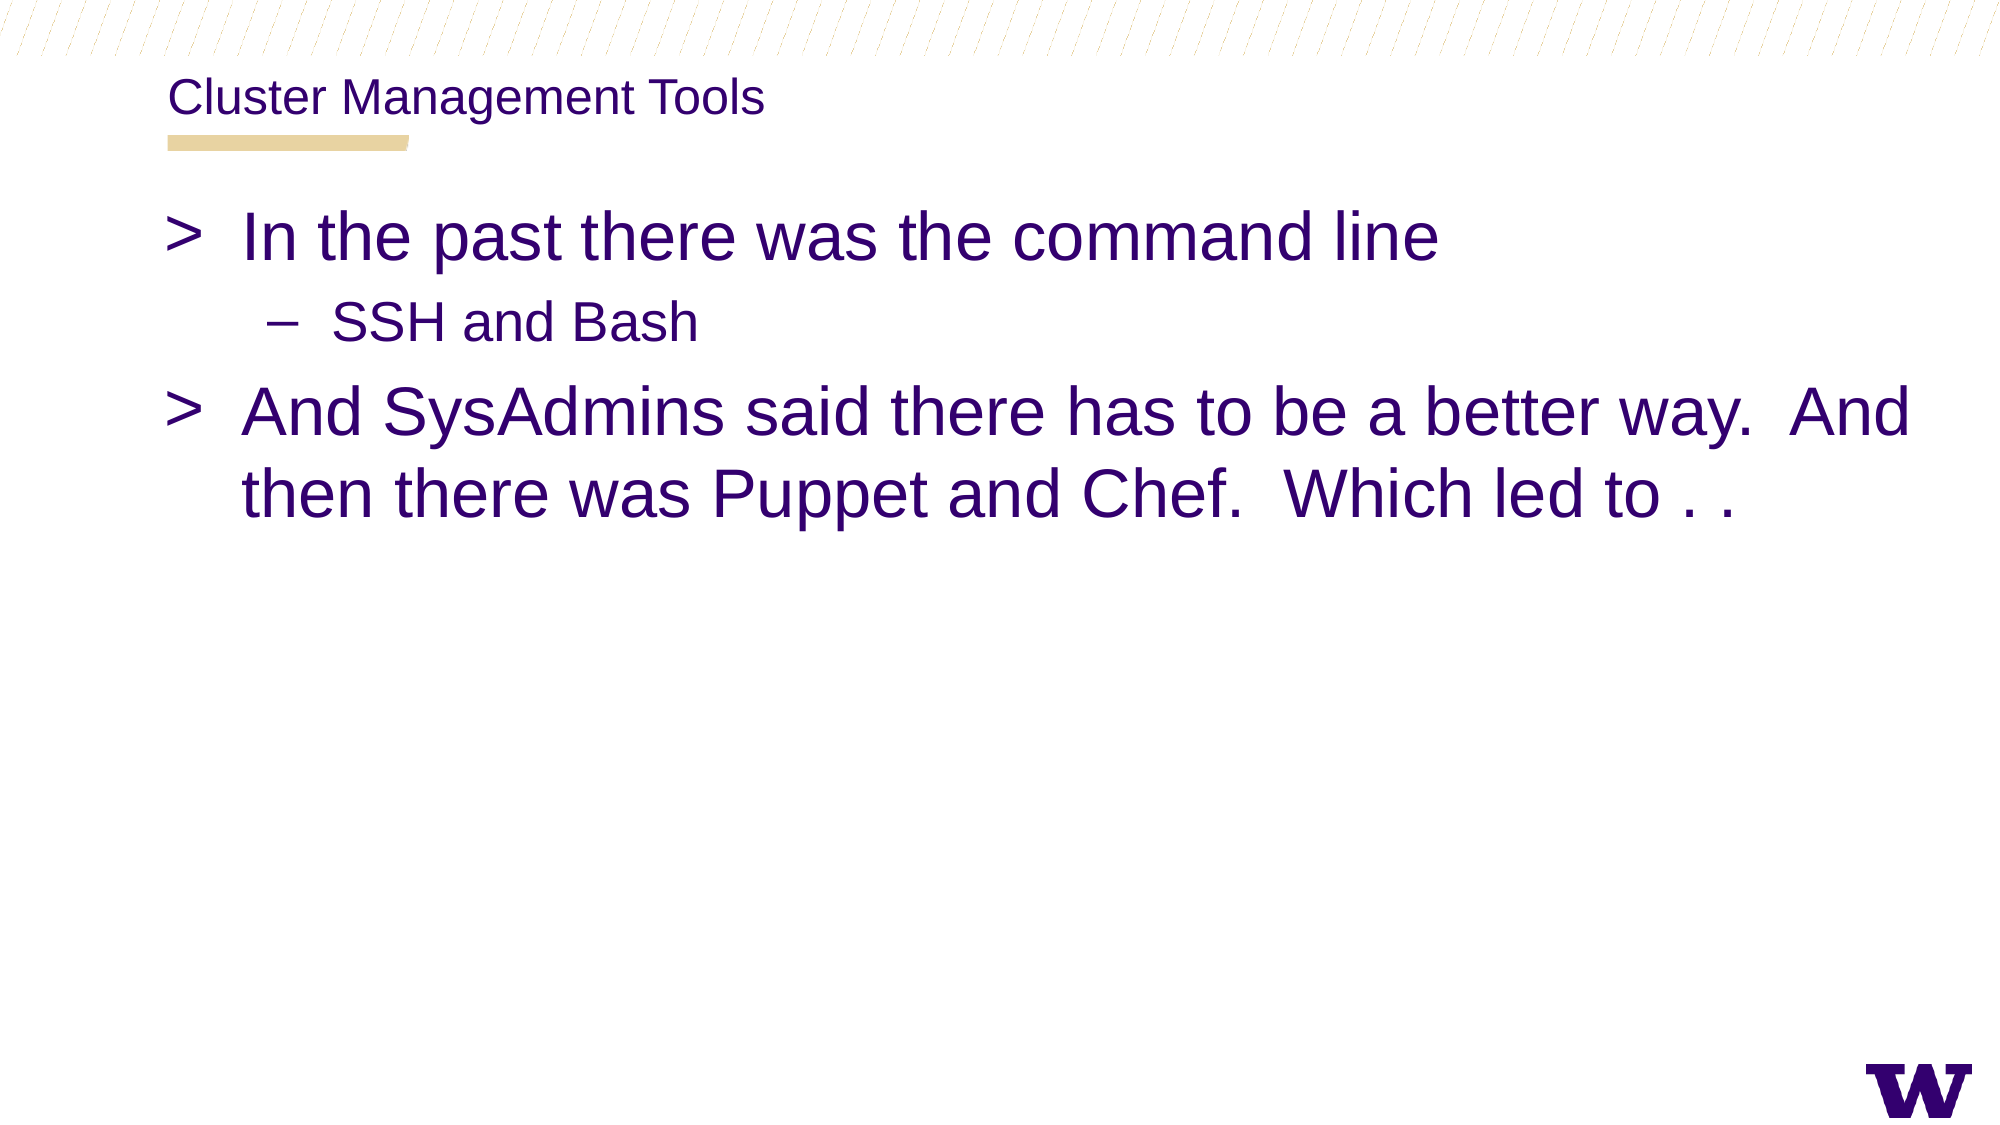

Cluster Management Tools
In the past there was the command line
SSH and Bash
And SysAdmins said there has to be a better way.  And then there was Puppet and Chef.  Which led to . .